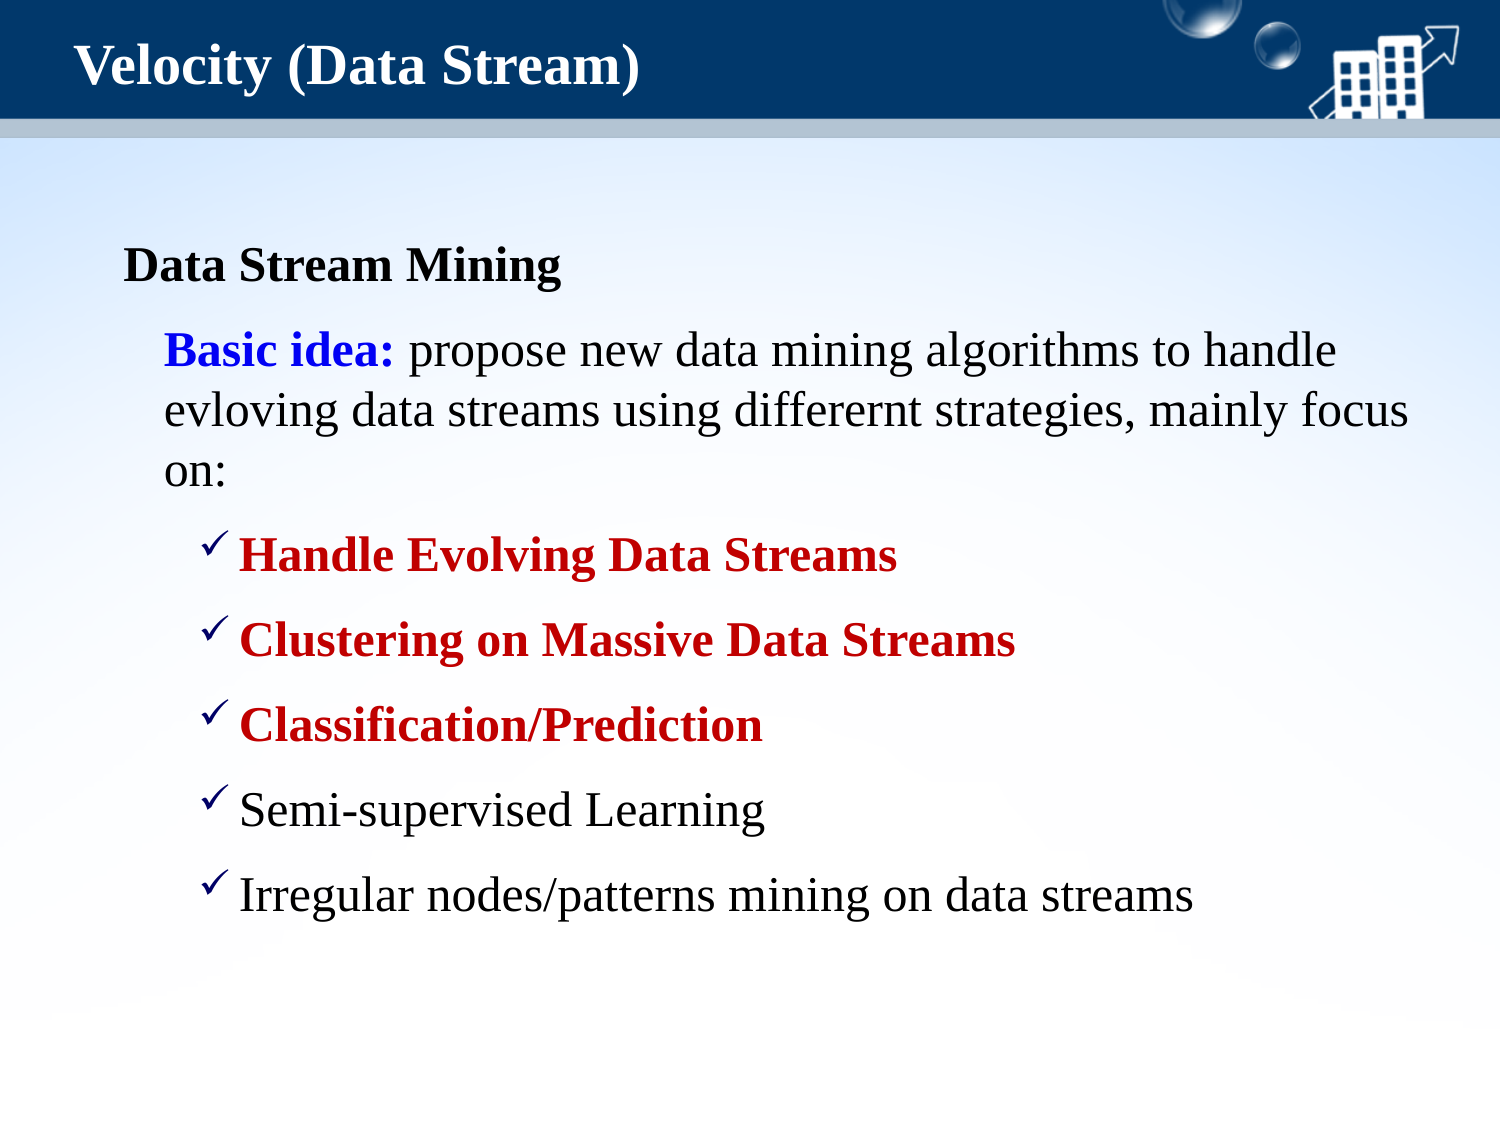

Velocity (Data Stream)

Data Stream Mining
	Basic idea: propose new data mining algorithms to handle evloving data streams using differernt strategies, mainly focus on:
Handle Evolving Data Streams
Clustering on Massive Data Streams
Classification/Prediction
Semi-supervised Learning
Irregular nodes/patterns mining on data streams